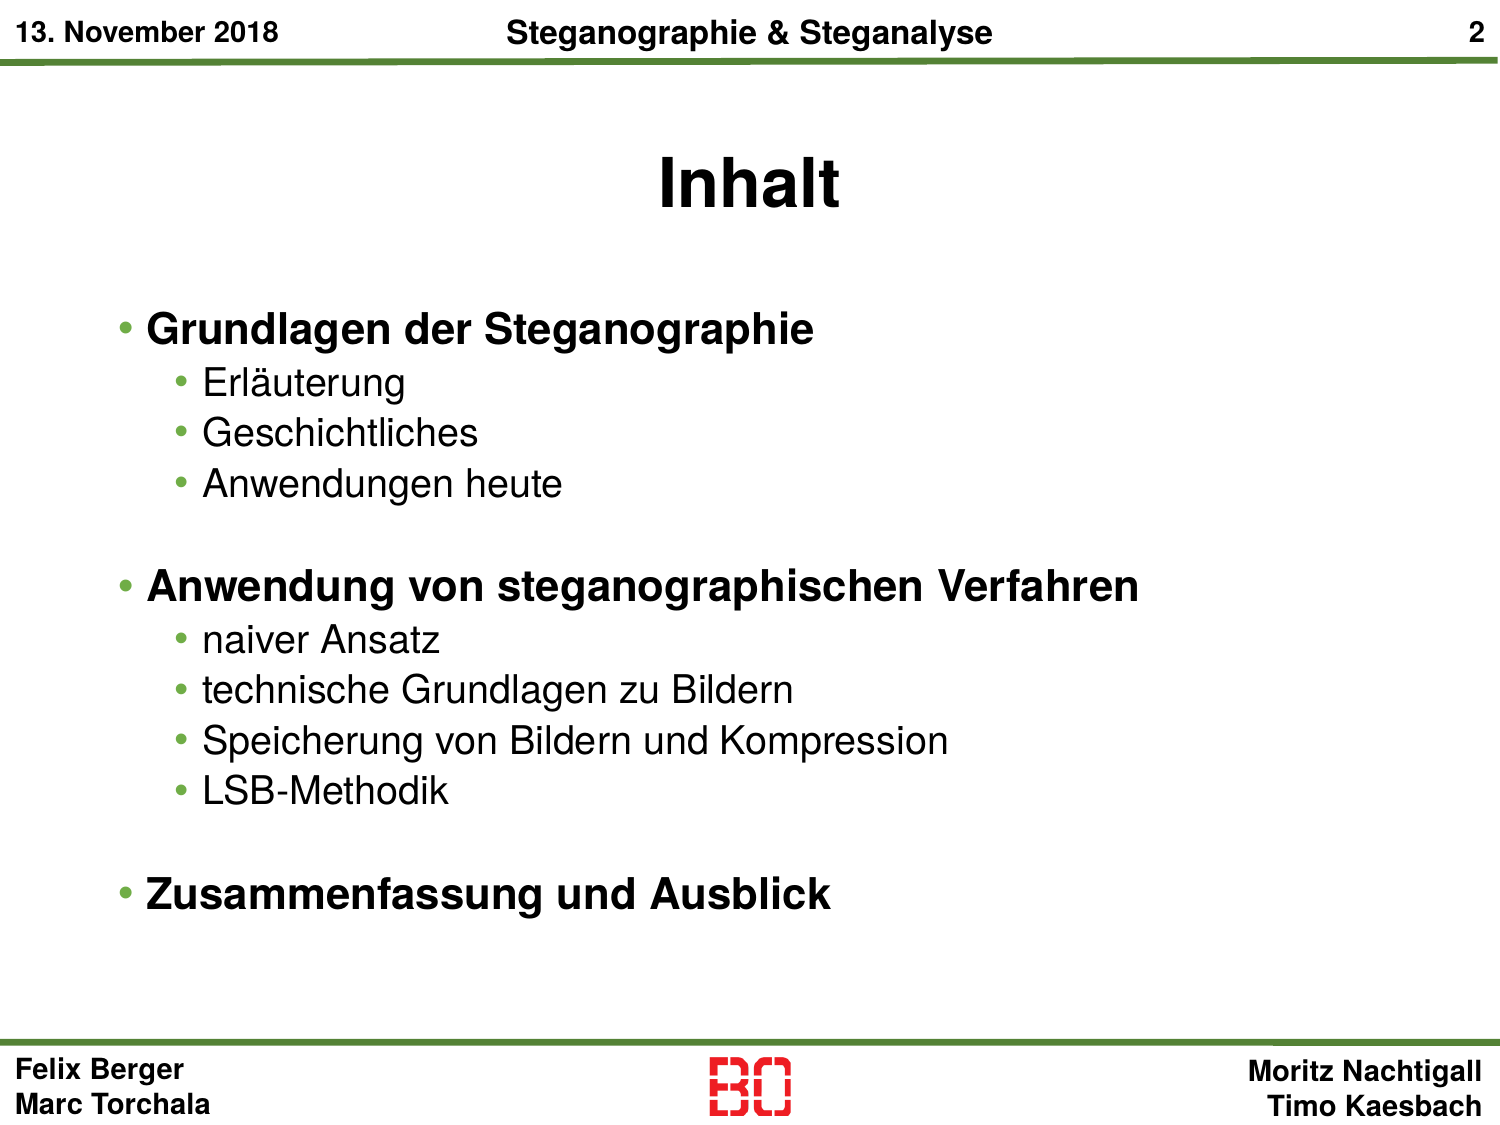

# Inhalt
Grundlagen der Steganographie
Erläuterung
Geschichtliches
Anwendungen heute
Anwendung von steganographischen Verfahren
naiver Ansatz
technische Grundlagen zu Bildern
Speicherung von Bildern und Kompression
LSB-Methodik
Zusammenfassung und Ausblick